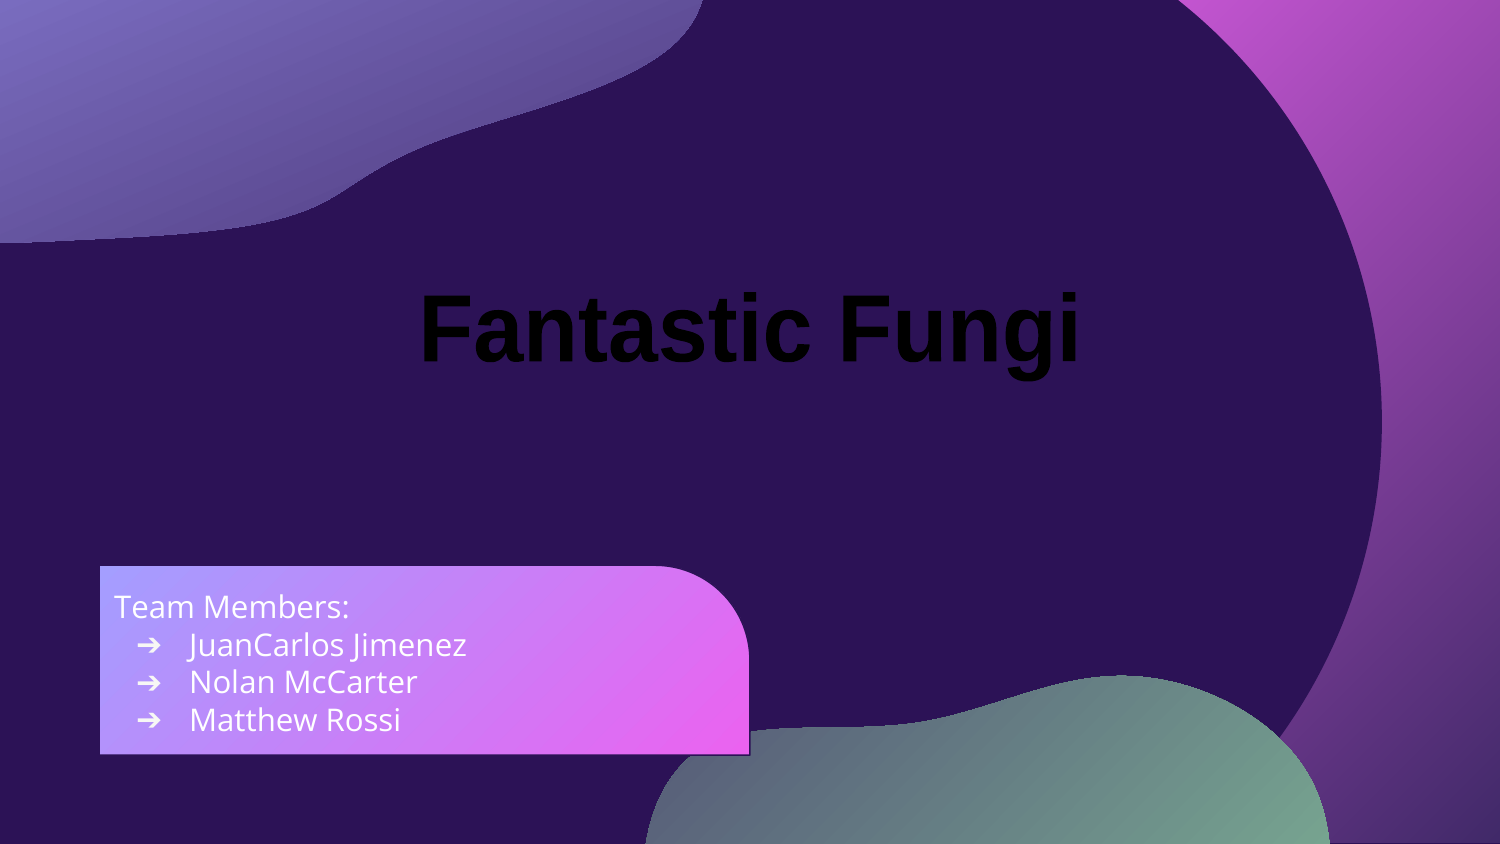

Fantastic Fungi

Team Members:
JuanCarlos Jimenez
Nolan McCarter
Matthew Rossi